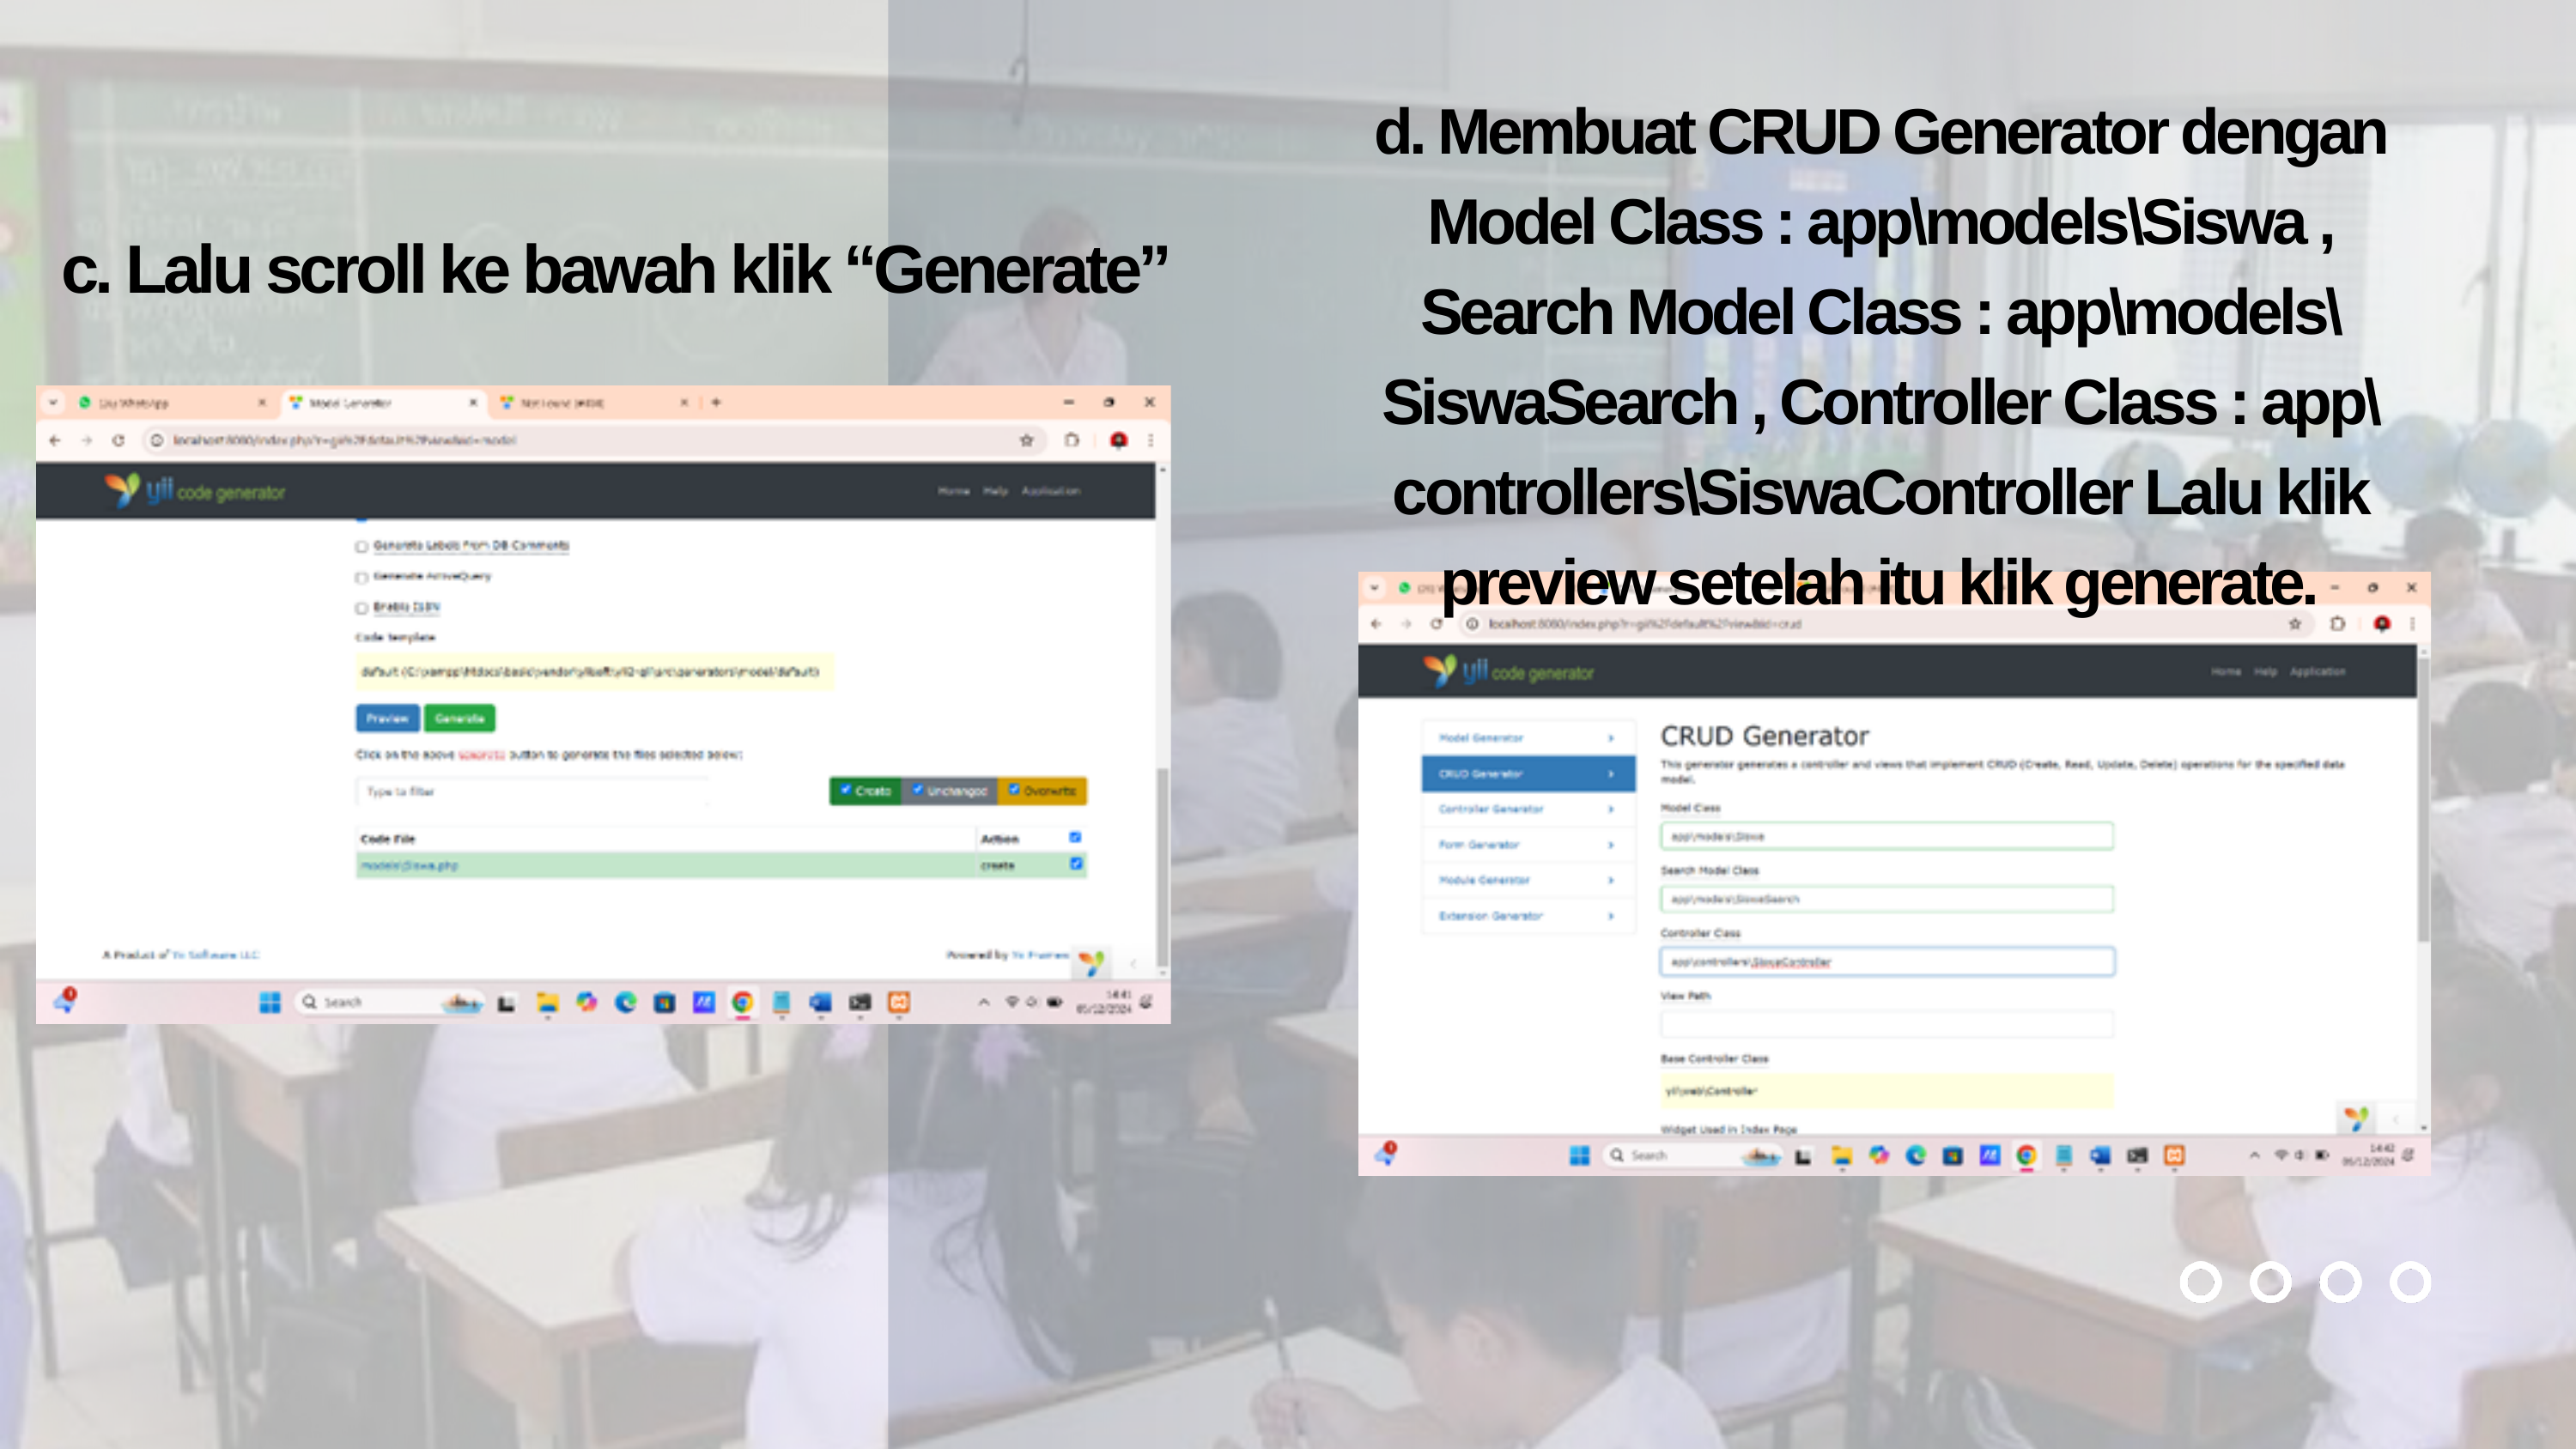

d. Membuat CRUD Generator dengan Model Class : app\models\Siswa , Search Model Class : app\models\SiswaSearch , Controller Class : app\controllers\SiswaController Lalu klik preview setelah itu klik generate.
c. Lalu scroll ke bawah klik “Generate”